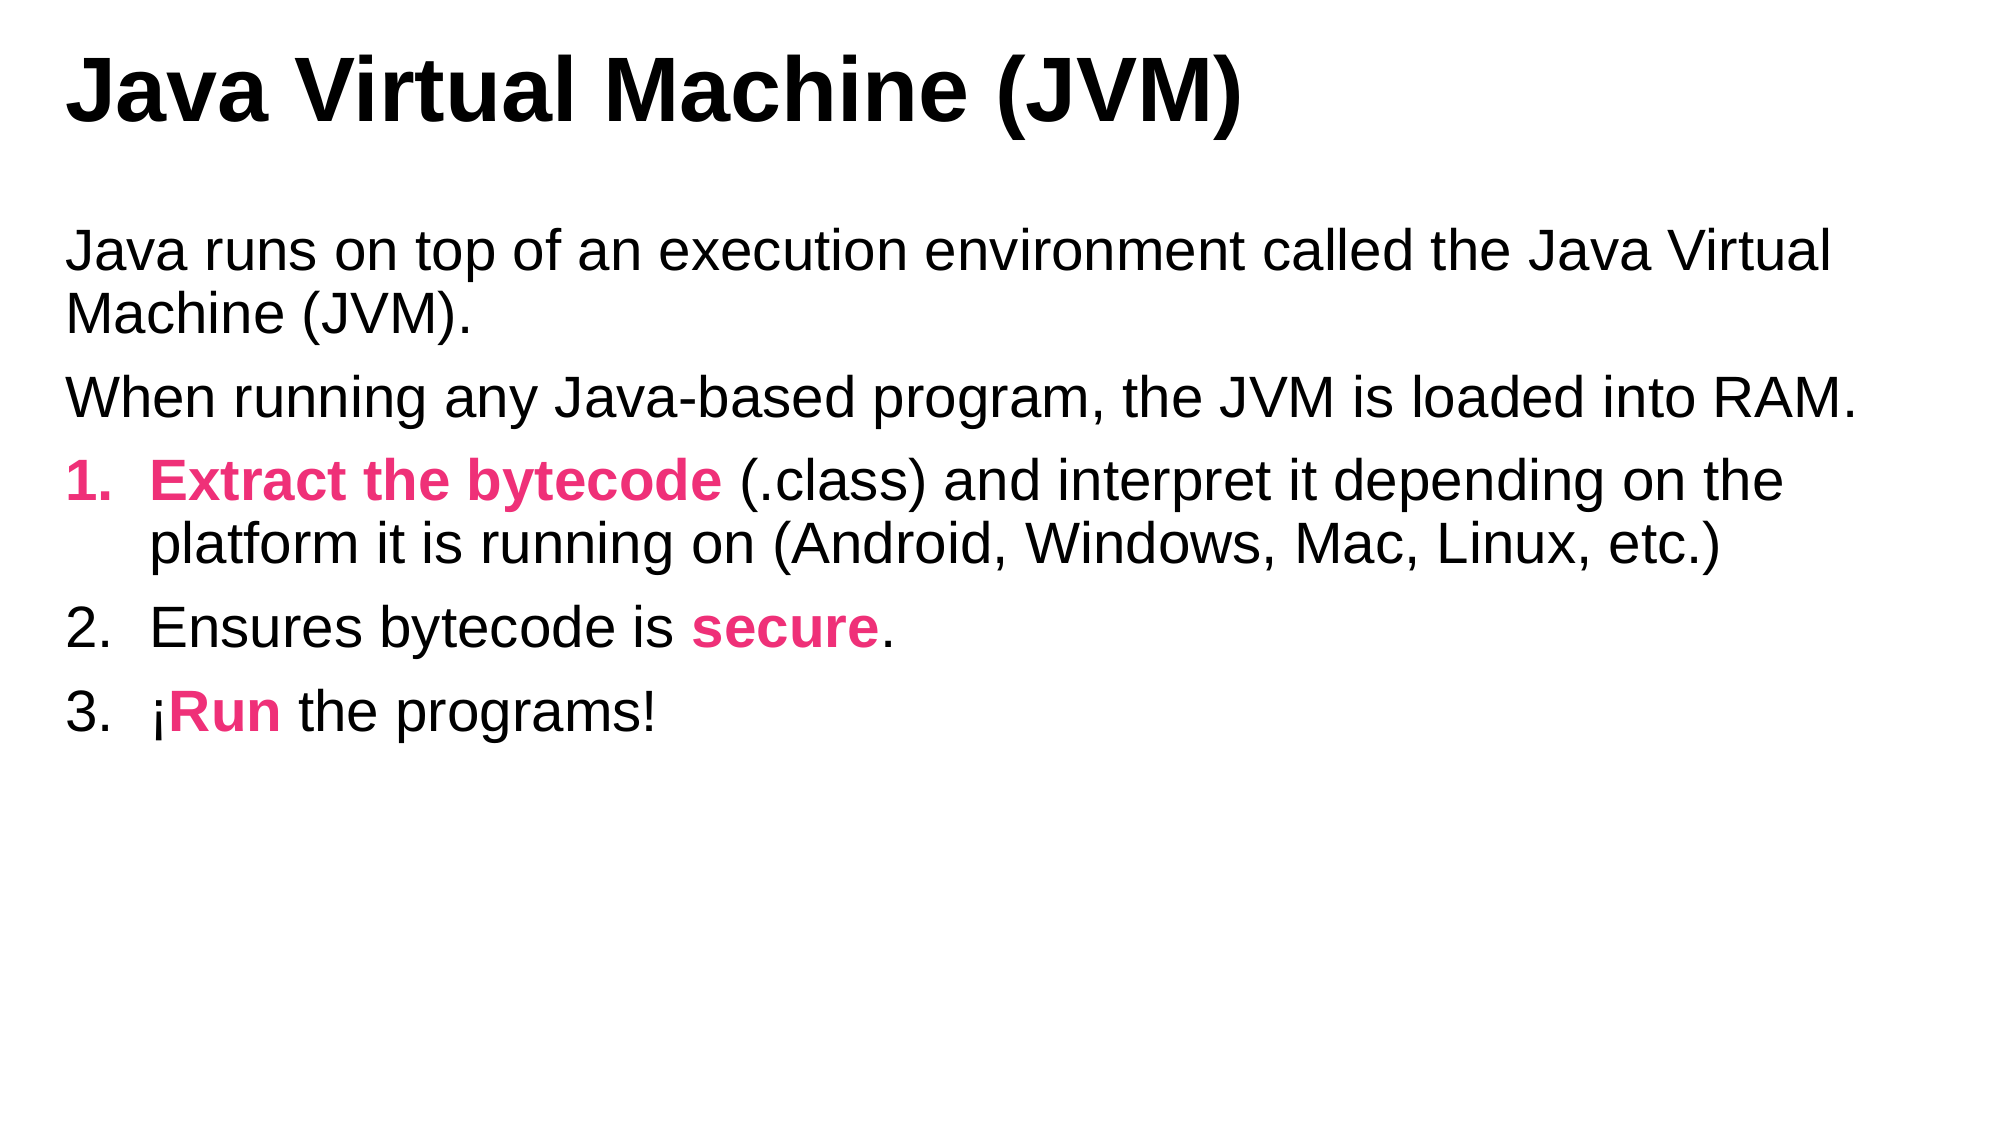

# Java Virtual Machine (JVM)
Java runs on top of an execution environment called the Java Virtual Machine (JVM).
When running any Java-based program, the JVM is loaded into RAM.
Extract the bytecode (.class) and interpret it depending on the platform it is running on (Android, Windows, Mac, Linux, etc.)
Ensures bytecode is secure.
¡Run the programs!